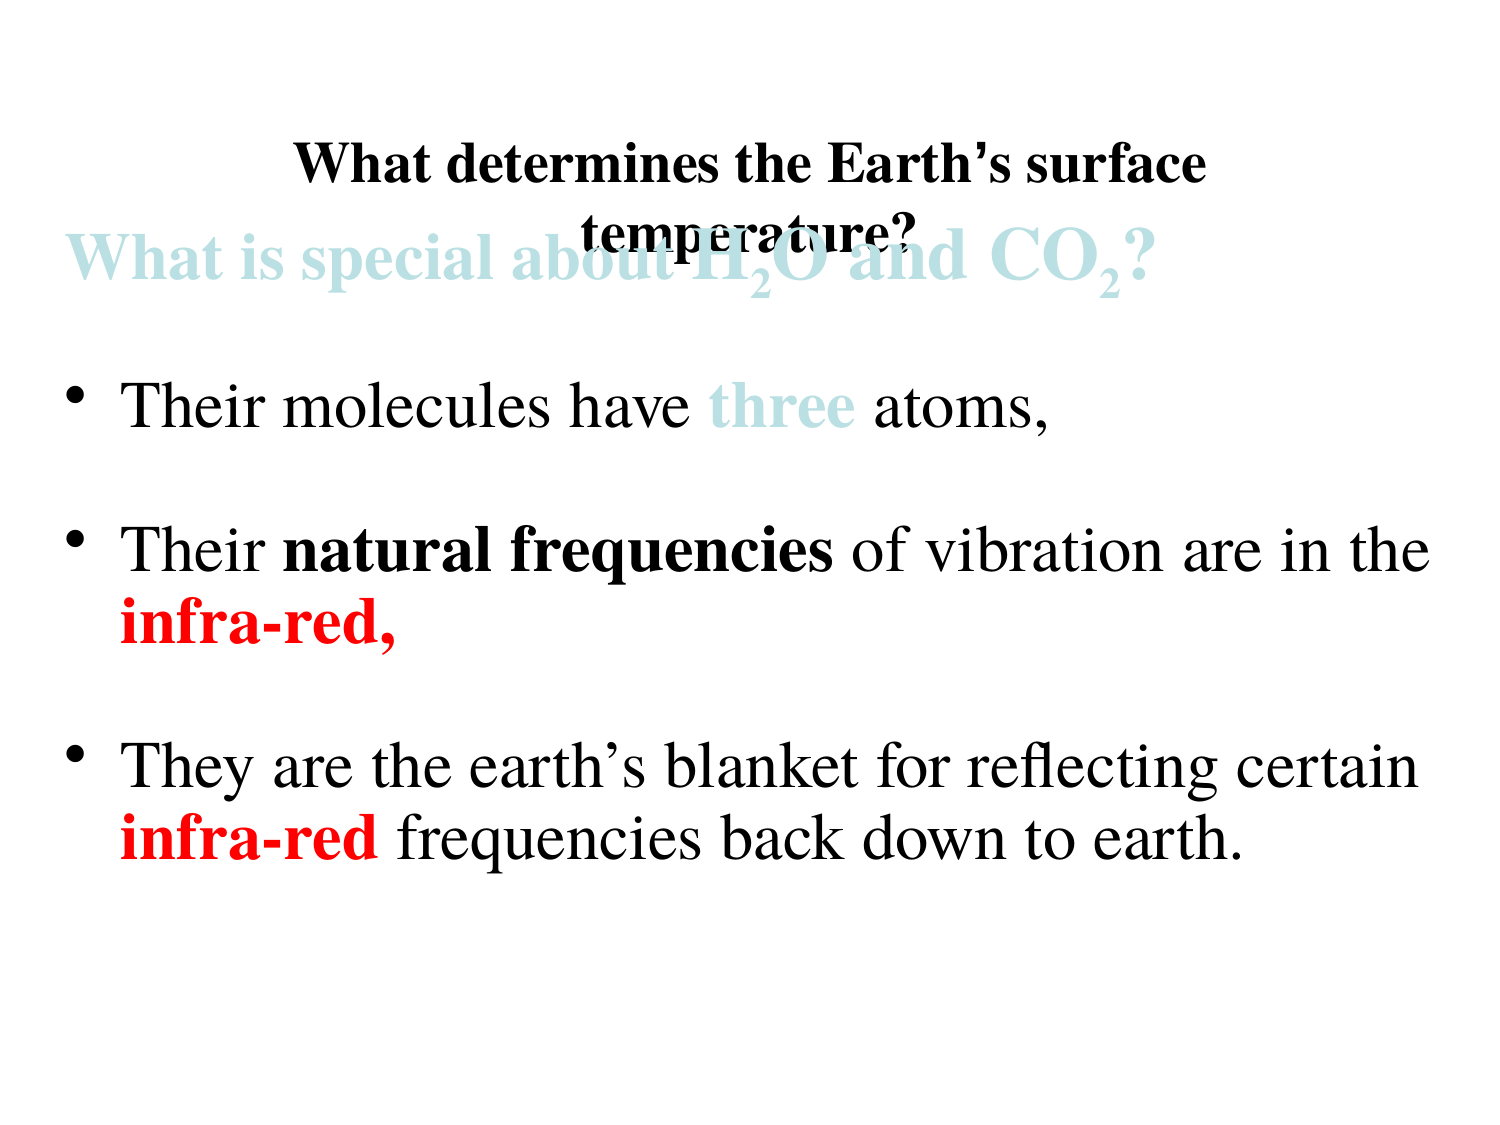

# What determines the Earth’s surface temperature?
What is special about H2O and CO2?

Their molecules have three atoms,

Their natural frequencies of vibration are in the infra-red,

They are the earth’s blanket for reflecting certain infra-red frequencies back down to earth.